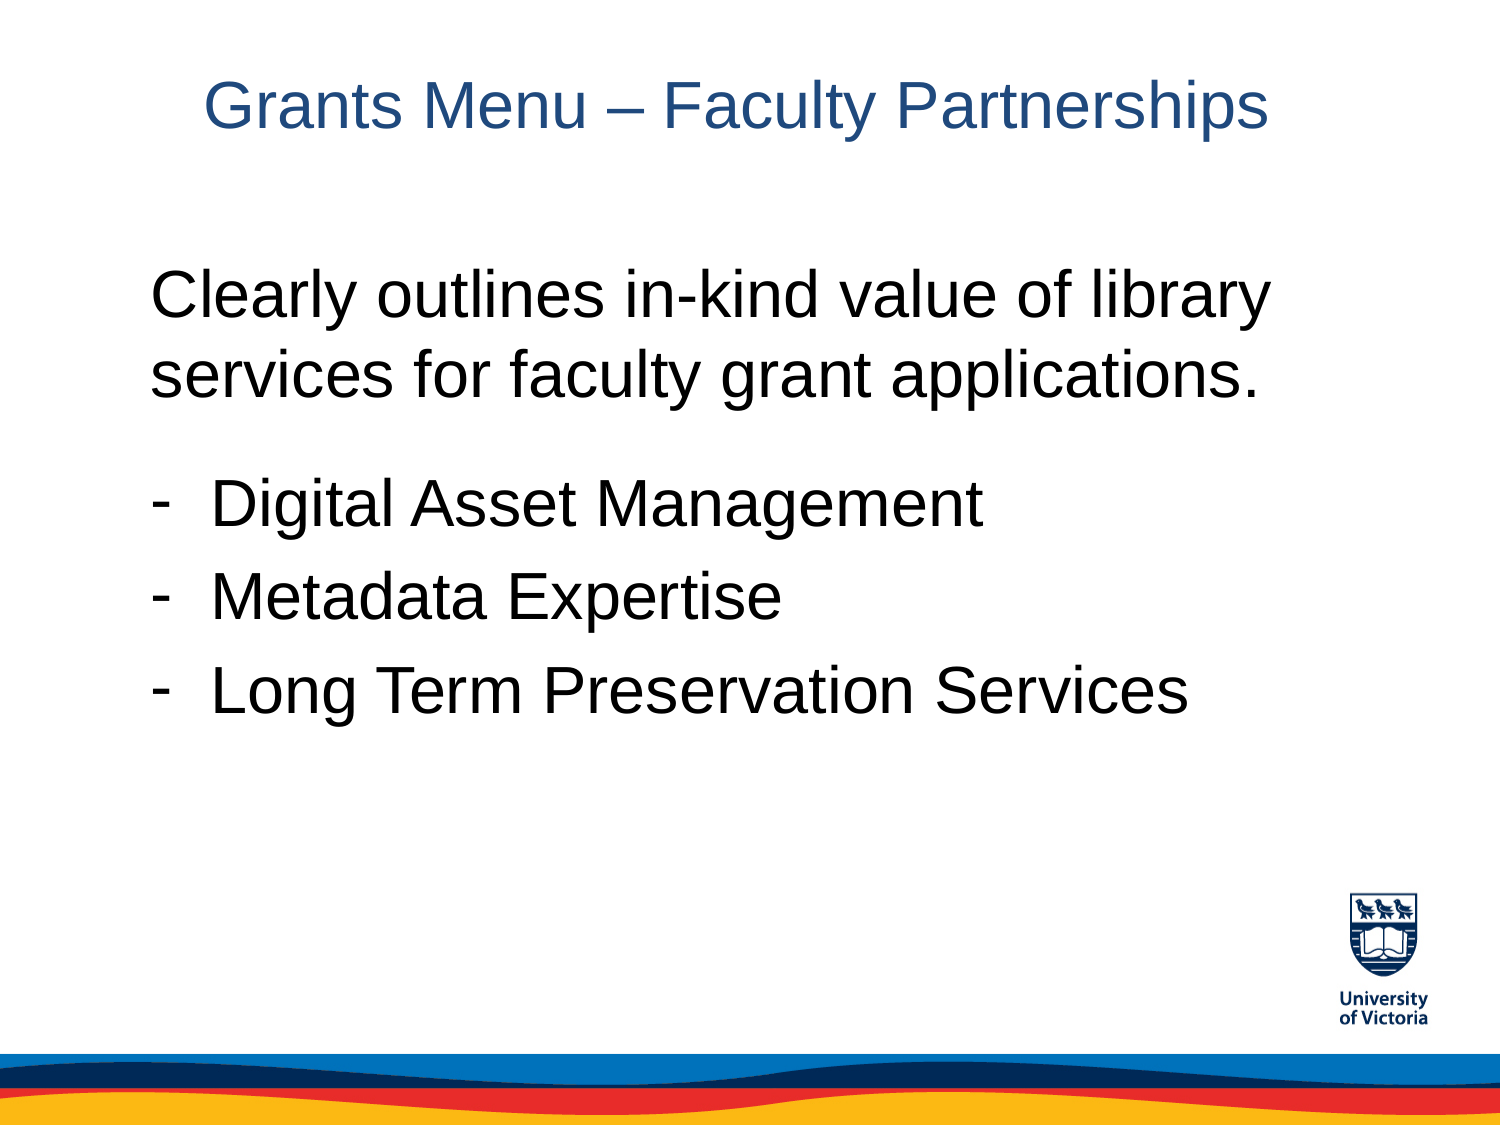

# Grants Menu – Faculty Partnerships
Clearly outlines in-kind value of library services for faculty grant applications.

Digital Asset Management
Metadata Expertise
Long Term Preservation Services